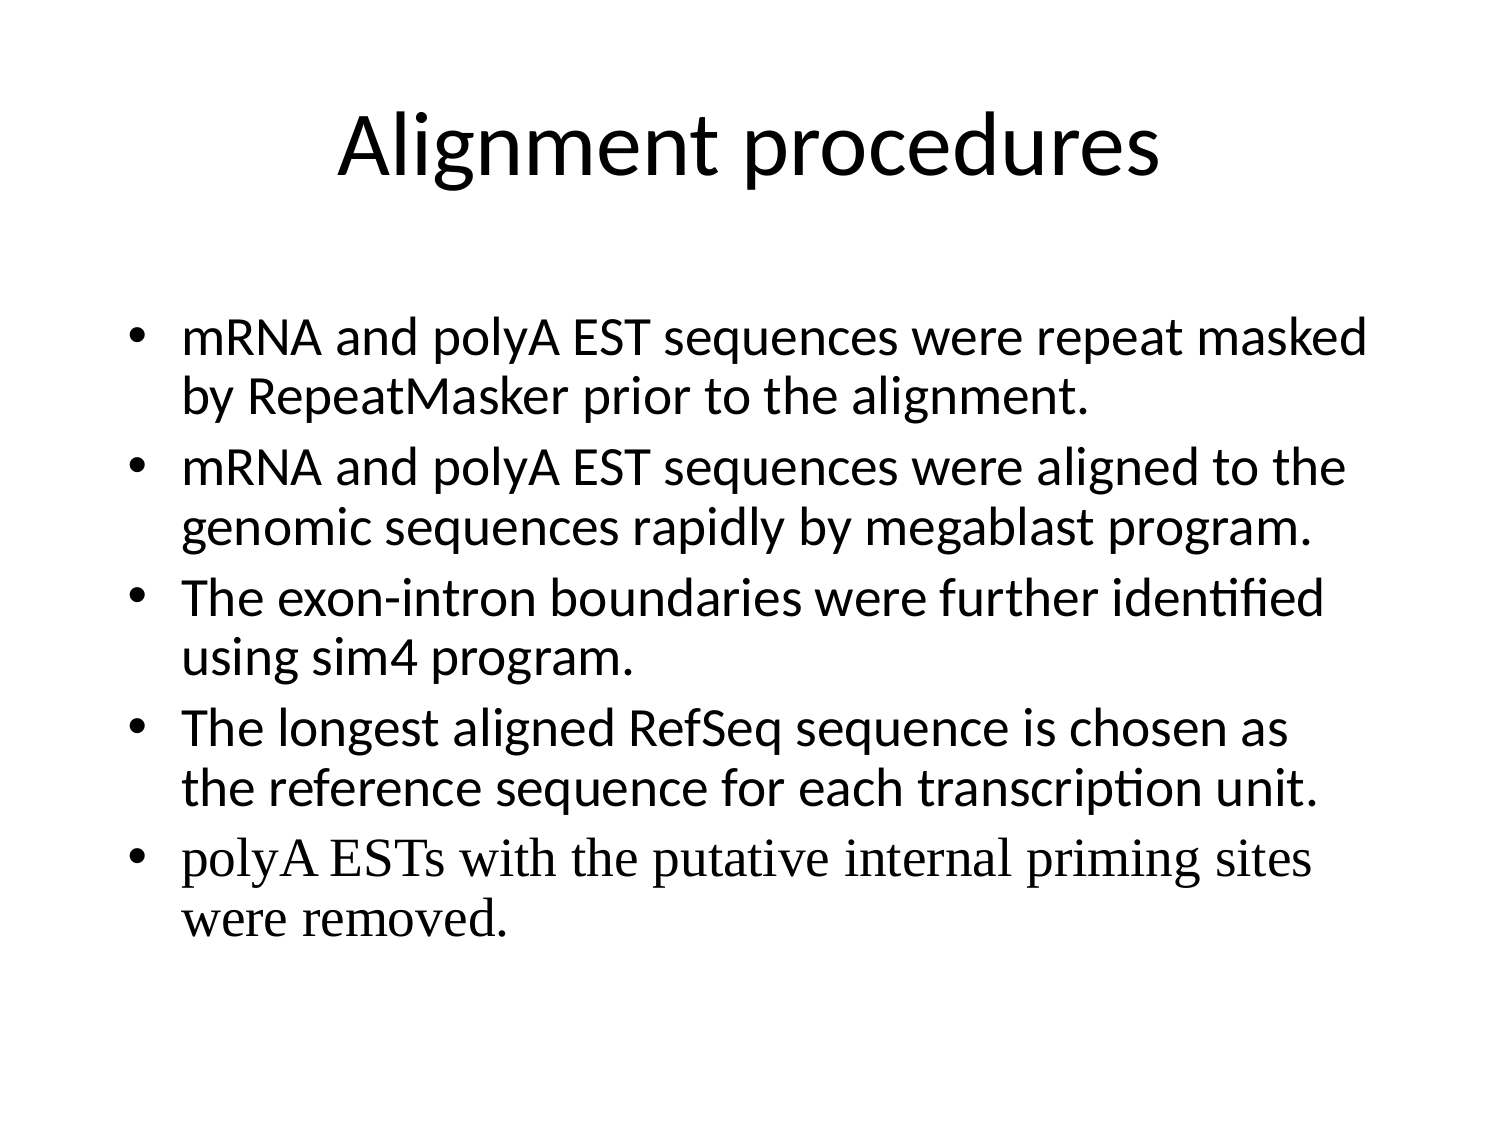

# Alignment procedures
mRNA and polyA EST sequences were repeat masked by RepeatMasker prior to the alignment.
mRNA and polyA EST sequences were aligned to the genomic sequences rapidly by megablast program.
The exon-intron boundaries were further identified using sim4 program.
The longest aligned RefSeq sequence is chosen as the reference sequence for each transcription unit.
polyA ESTs with the putative internal priming sites were removed.